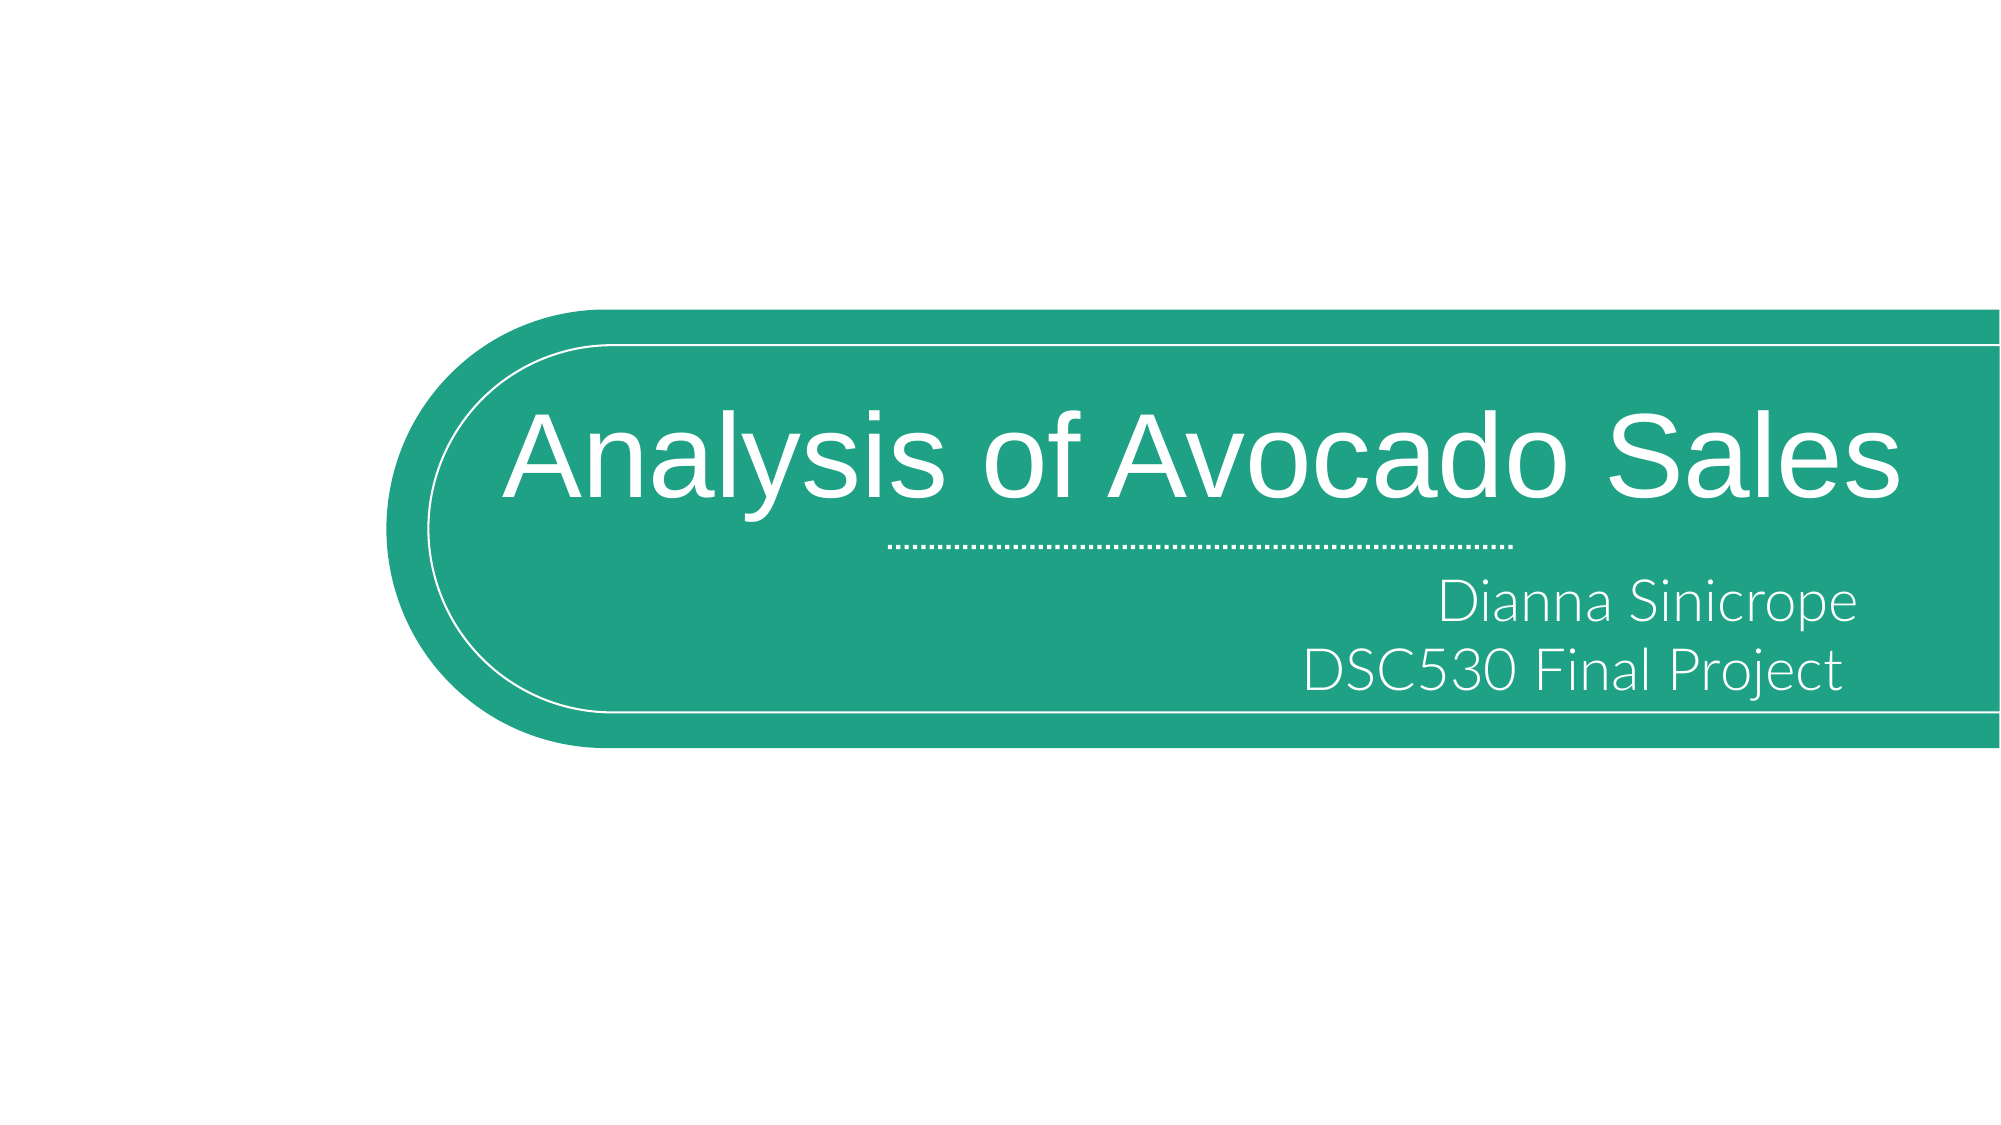

Analysis of Avocado Sales

Dianna Sinicrope
DSC530 Final Project